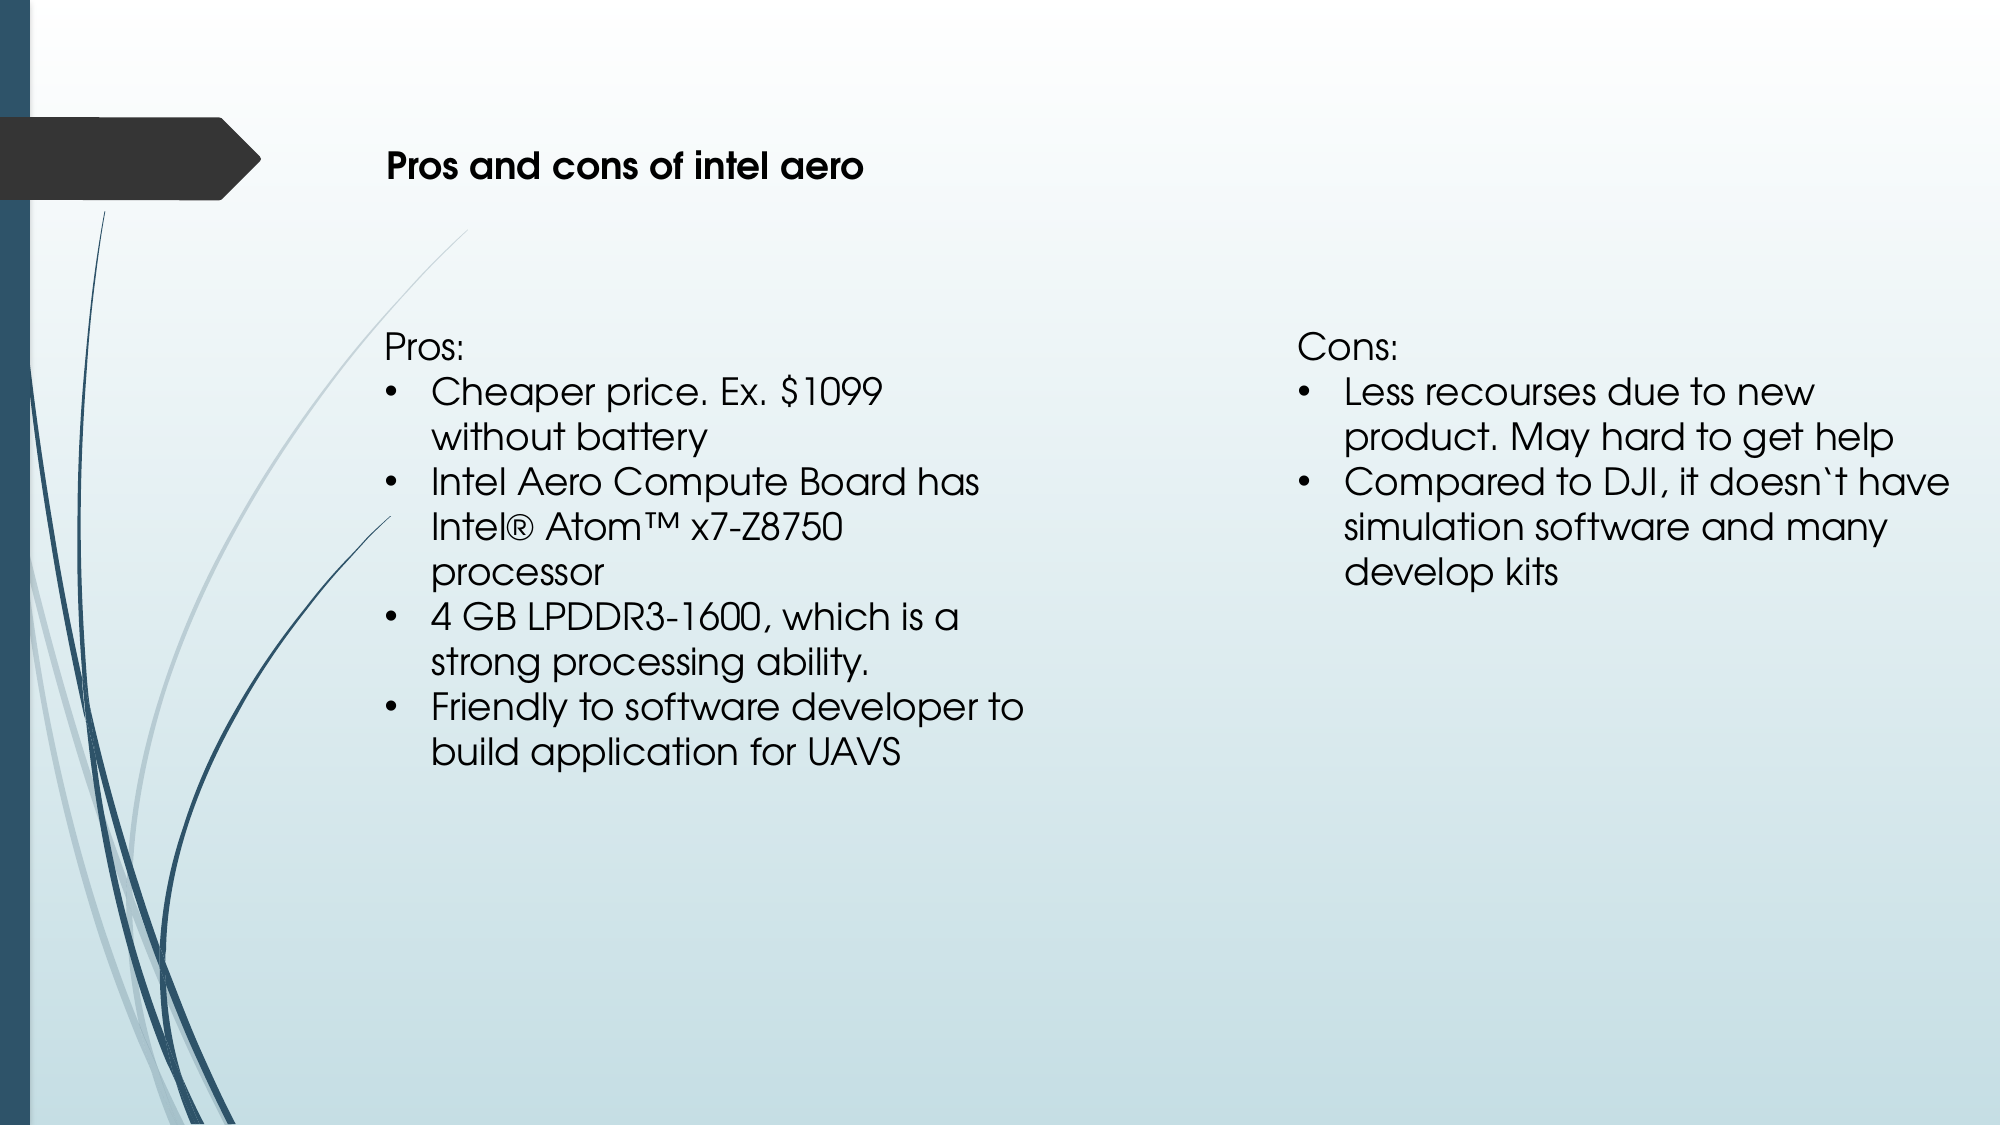

Pros and cons of intel aero

Pros:
Cheaper price. Ex. $1099 without battery
Intel Aero Compute Board has Intel® Atom™ x7-Z8750 processor
4 GB LPDDR3-1600, which is a strong processing ability.
Friendly to software developer to build application for UAVS

Cons:
Less recourses due to new product. May hard to get help
Compared to DJI, it doesn‘t have simulation software and many develop kits